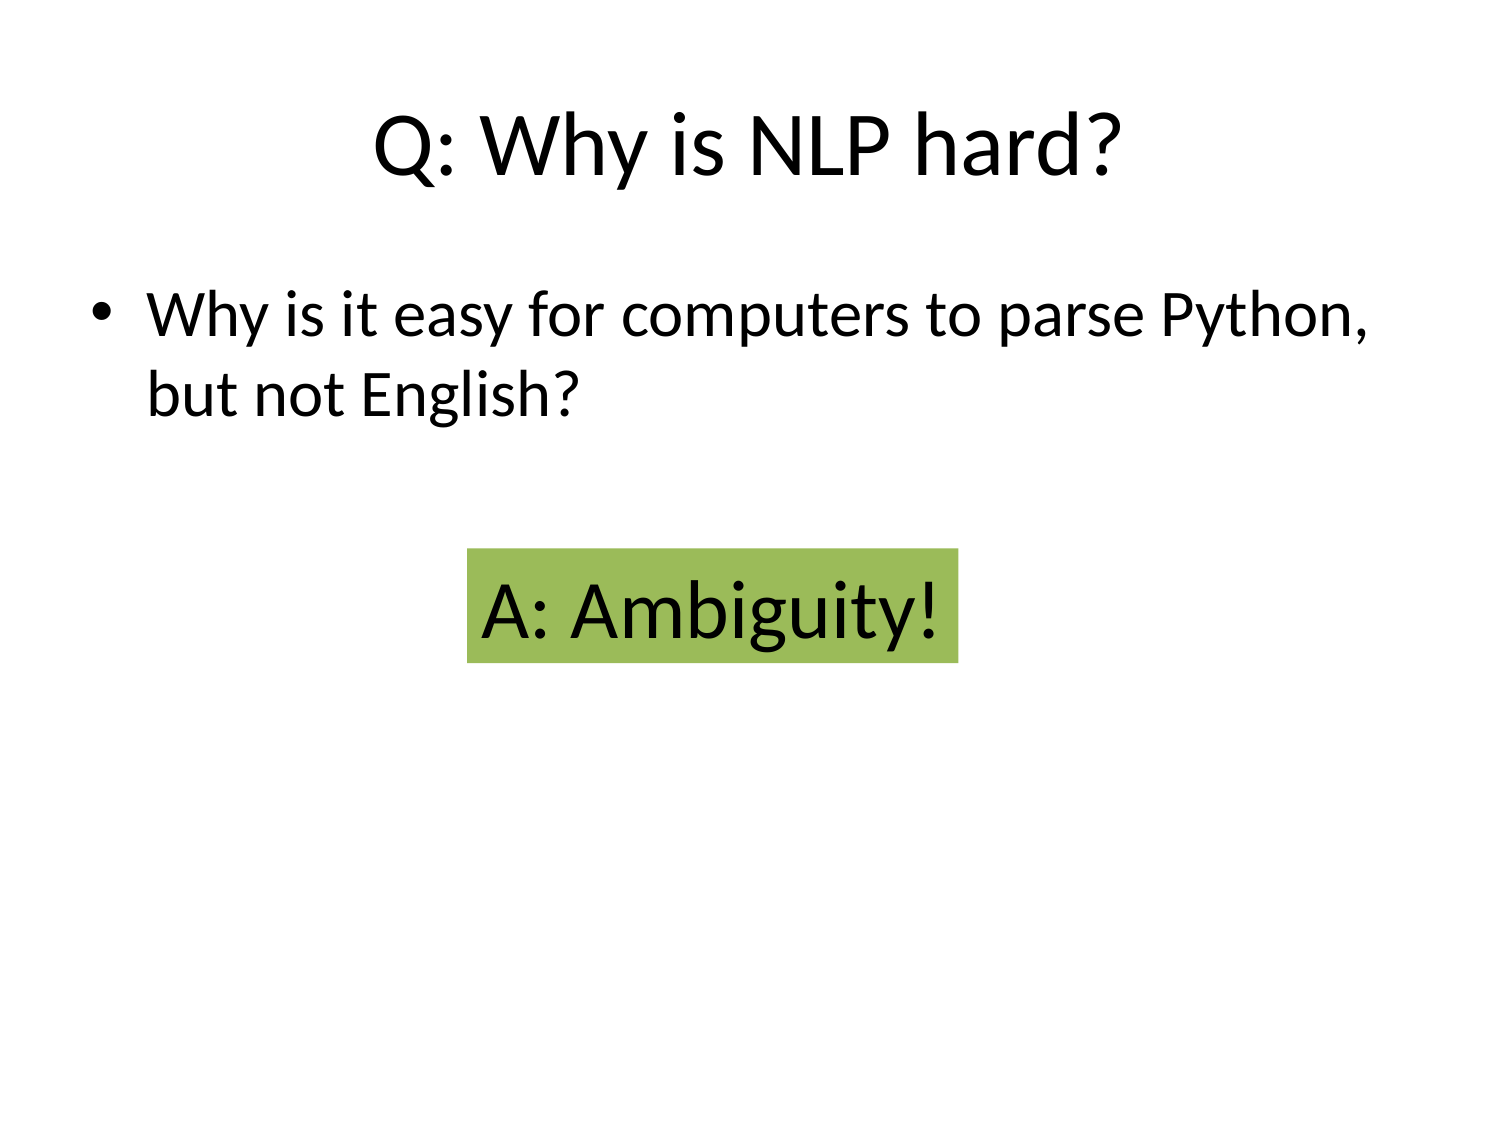

# Q: Why is NLP hard?
Why is it easy for computers to parse Python, but not English?
A: Ambiguity!